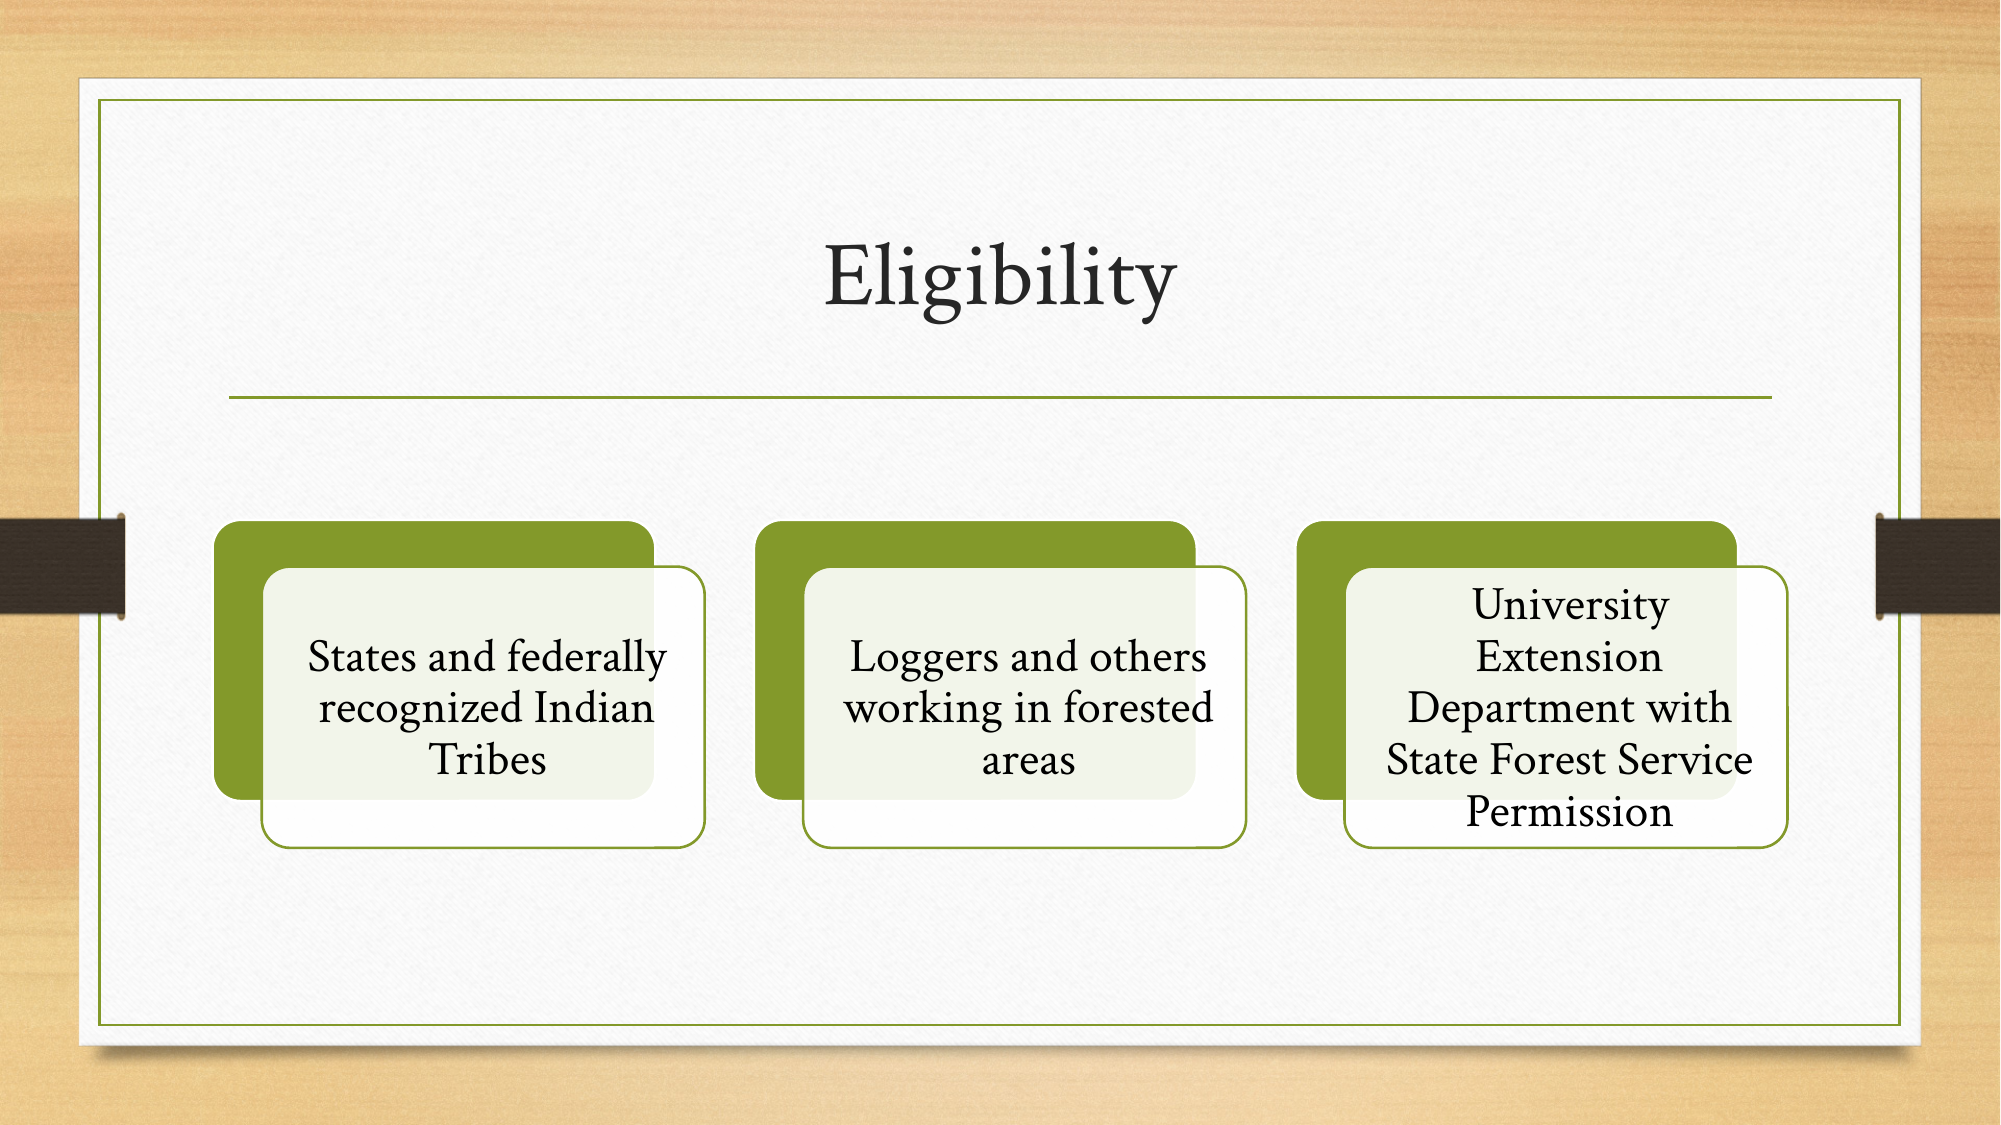

# Eligibility
States and federally recognized Indian Tribes
Loggers and others working in forested areas
University Extension Department with State Forest Service Permission